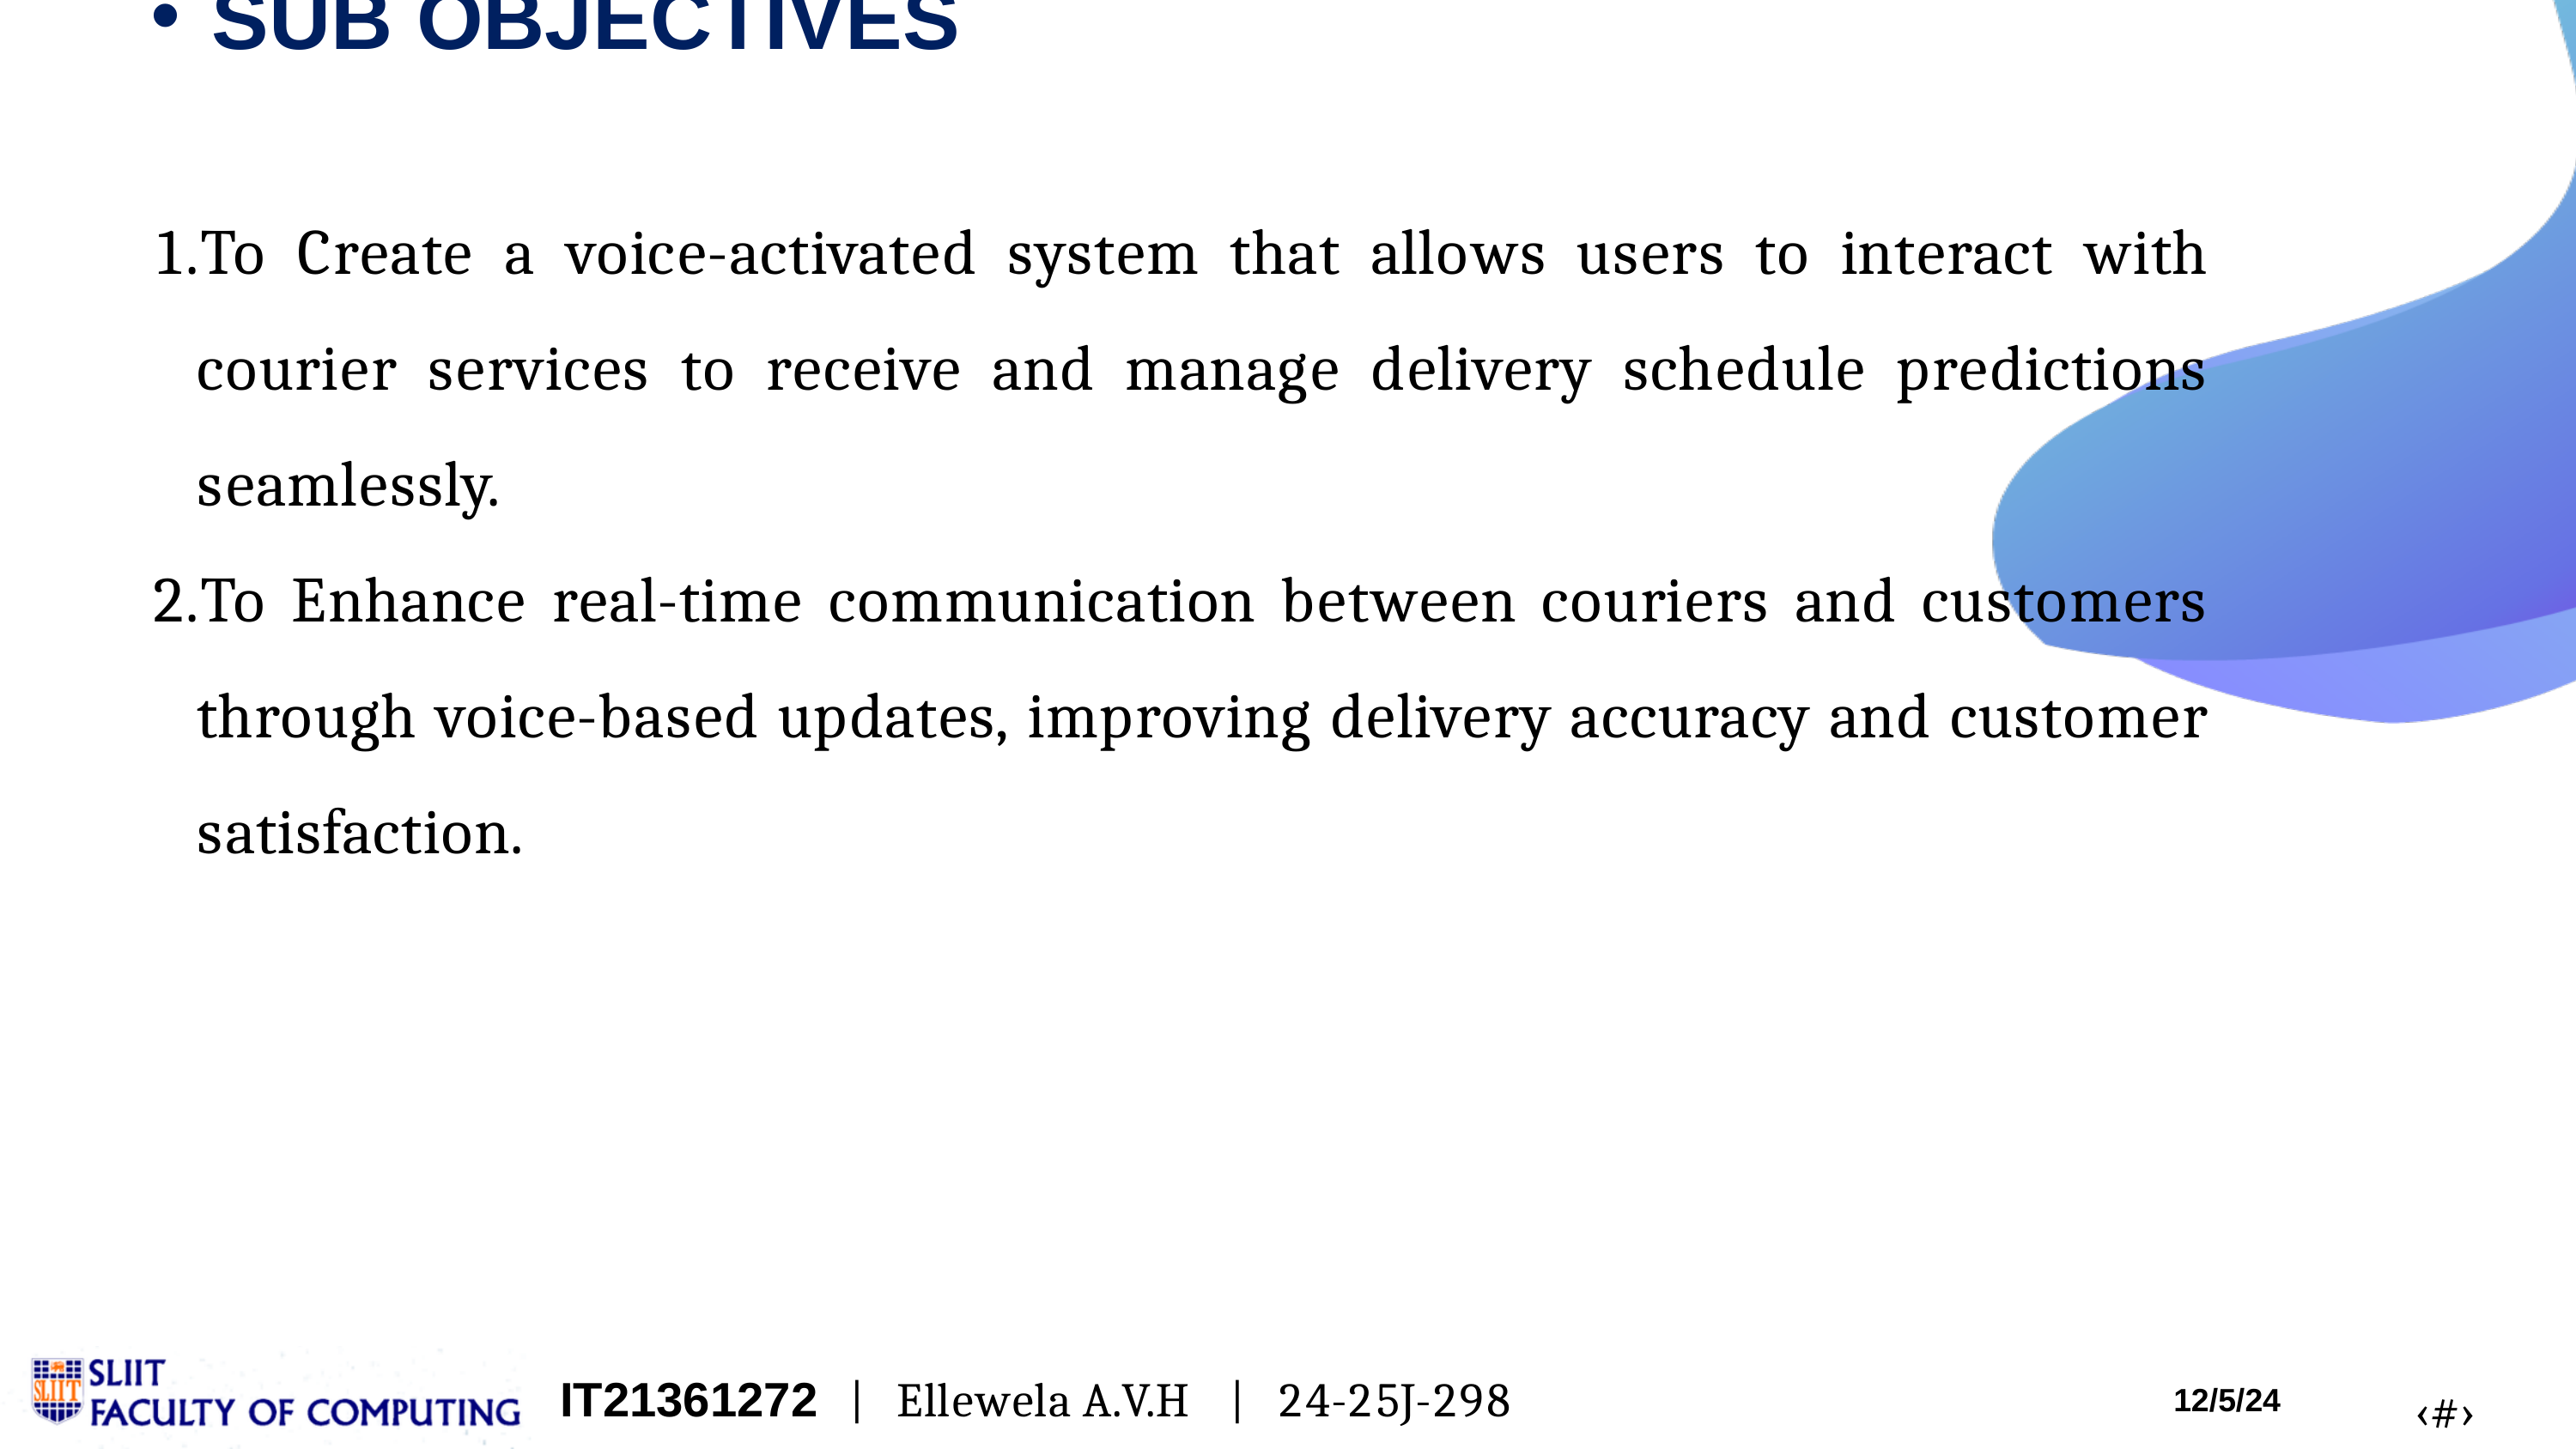

SUB OBJECTIVES

To Create a voice-activated system that allows users to interact with courier services to receive and manage delivery schedule predictions seamlessly.
To Enhance real-time communication between couriers and customers through voice-based updates, improving delivery accuracy and customer satisfaction.

IT21361272   |   Ellewela A.V.H   |   24-25J-298

‹#›

12/5/24